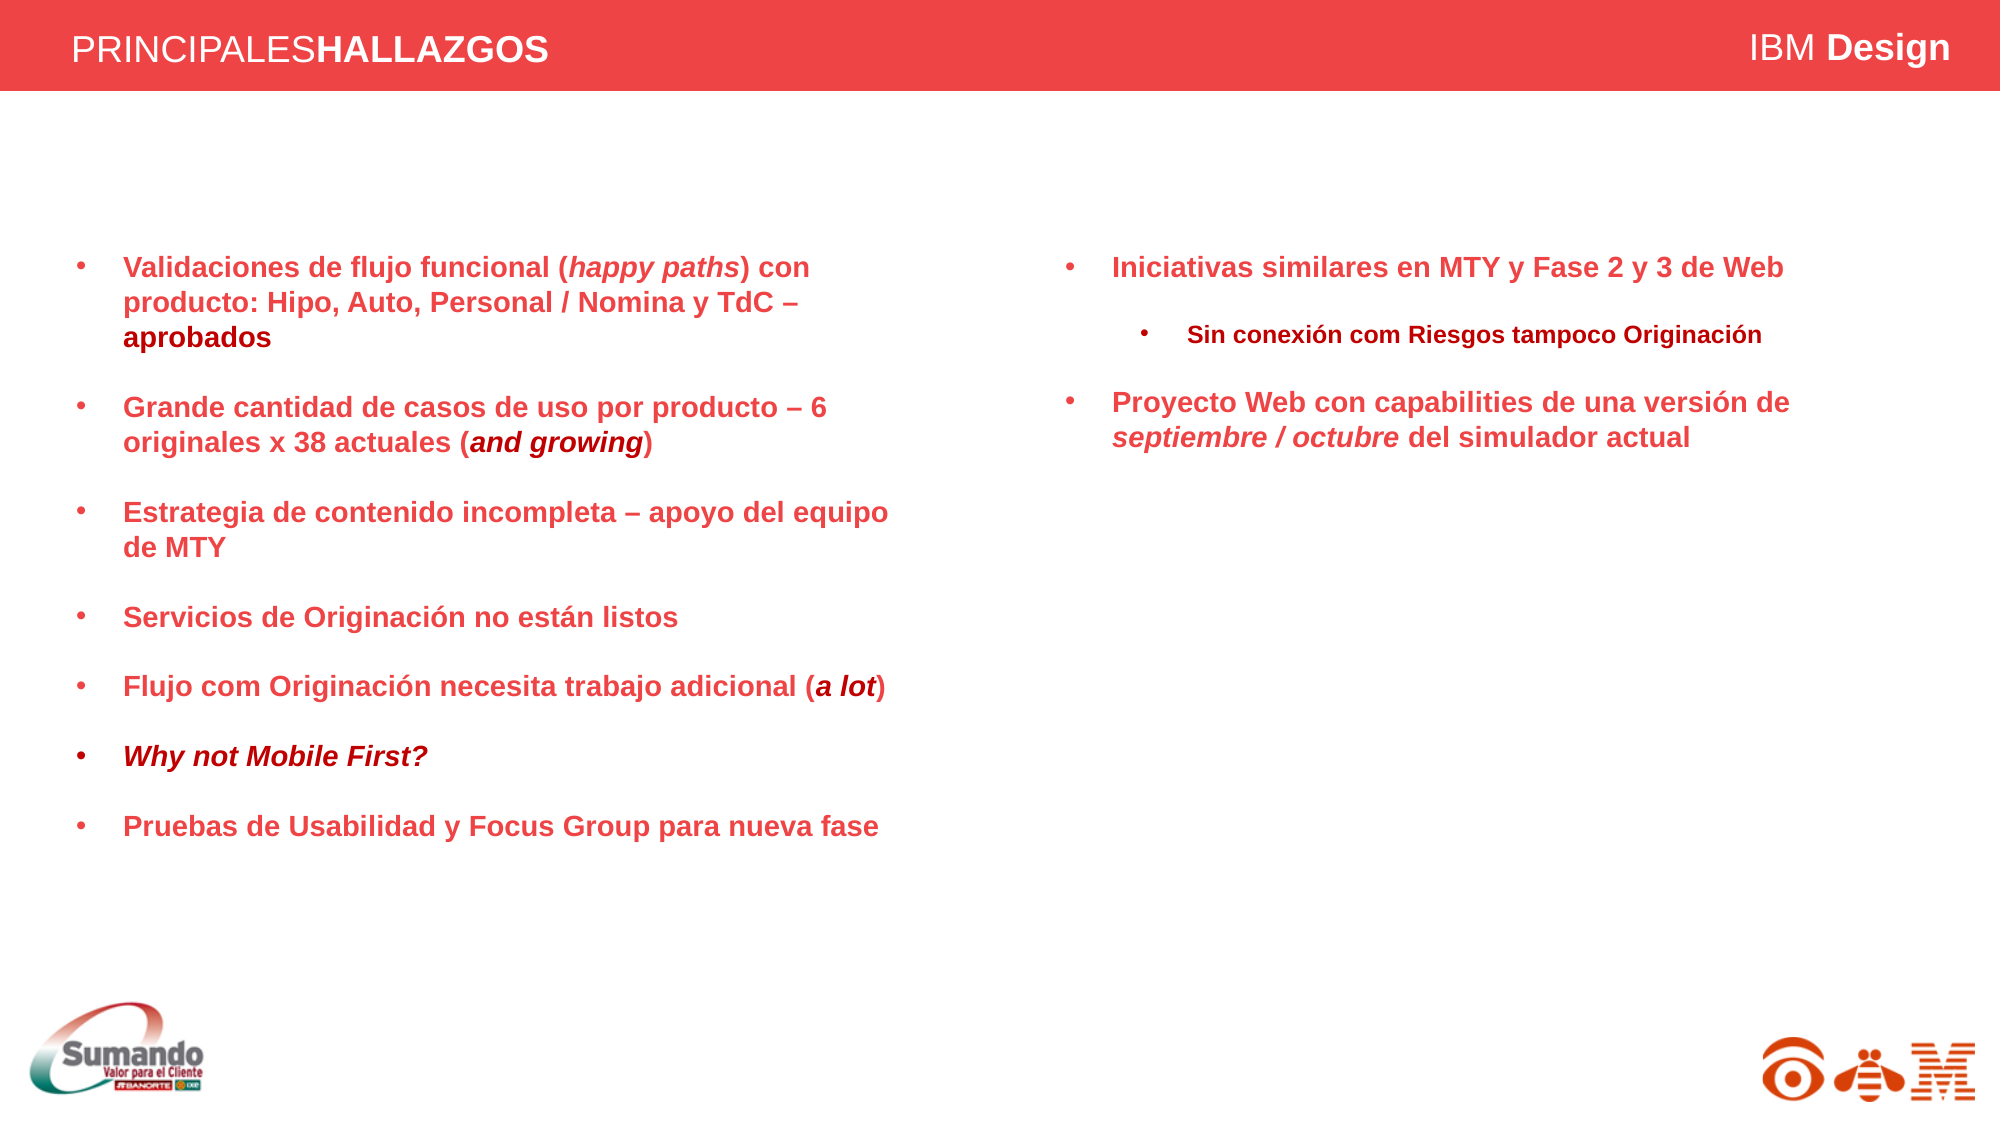

PRINCIPALESHALLAZGOS
Validaciones de flujo funcional (happy paths) con producto: Hipo, Auto, Personal / Nomina y TdC – aprobados
Grande cantidad de casos de uso por producto – 6 originales x 38 actuales (and growing)
Estrategia de contenido incompleta – apoyo del equipo de MTY
Servicios de Originación no están listos
Flujo com Originación necesita trabajo adicional (a lot)
Why not Mobile First?
Pruebas de Usabilidad y Focus Group para nueva fase

Iniciativas similares en MTY y Fase 2 y 3 de Web

Sin conexión com Riesgos tampoco Originación
Proyecto Web con capabilities de una versión de septiembre / octubre del simulador actual